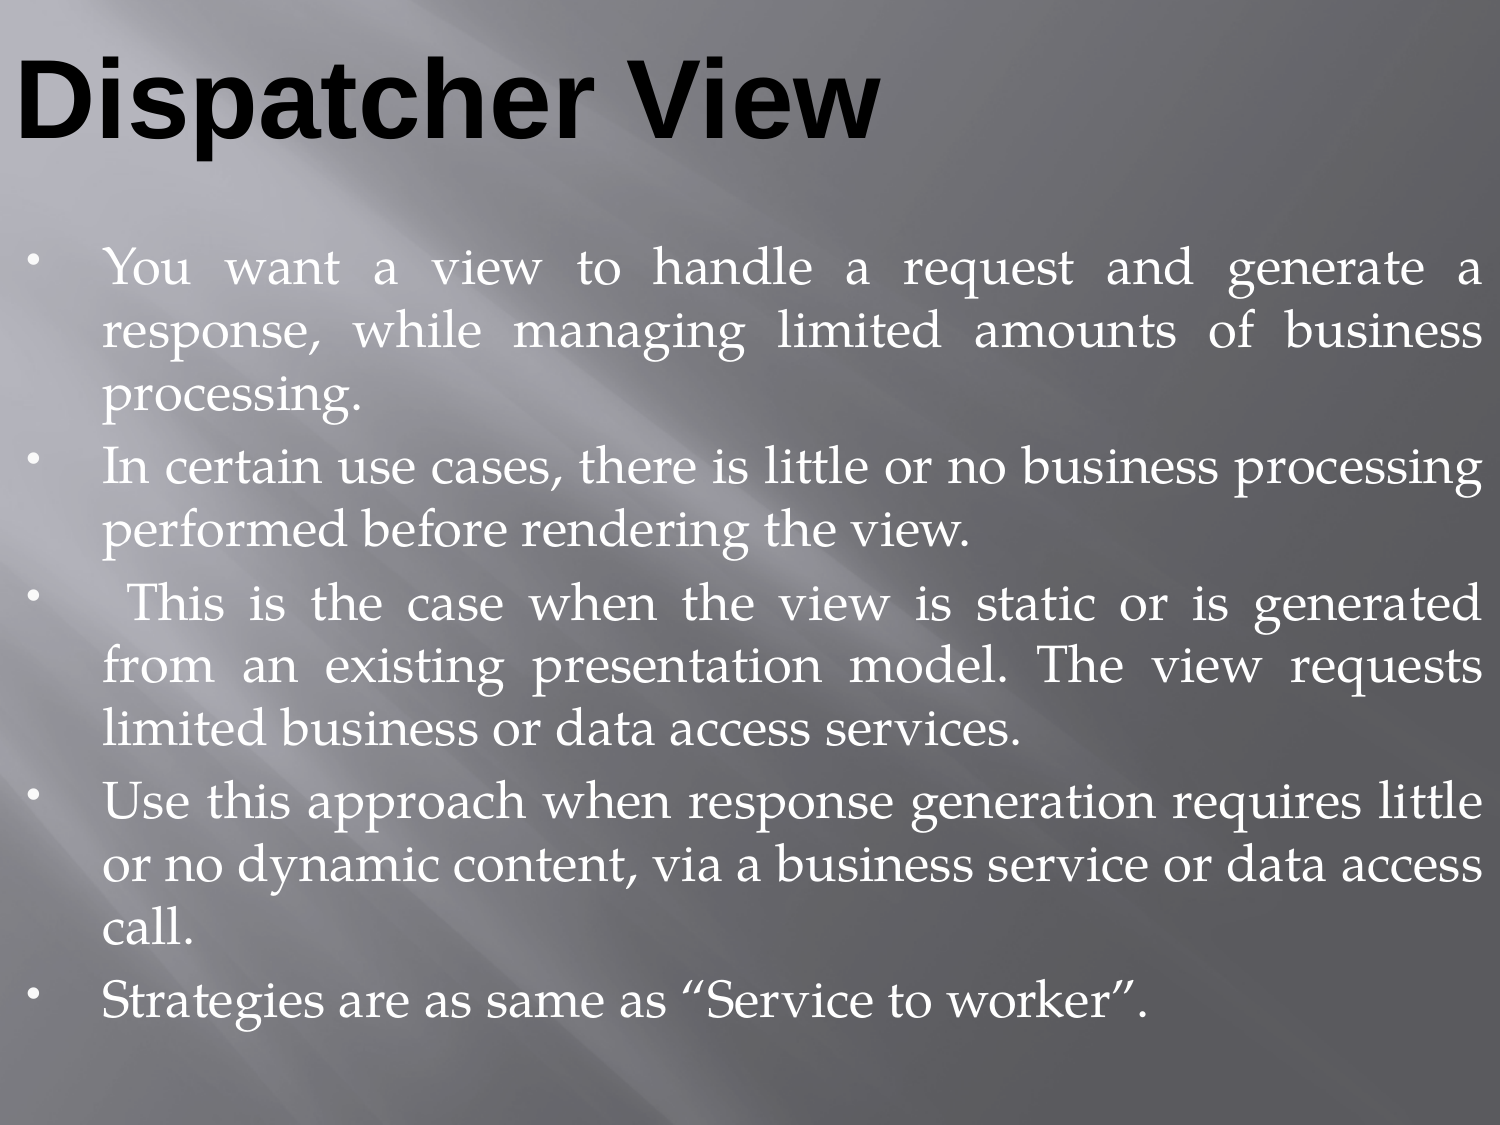

# Dispatcher View
You want a view to handle a request and generate a response, while managing limited amounts of business processing.
In certain use cases, there is little or no business processing performed before rendering the view.
 This is the case when the view is static or is generated from an existing presentation model. The view requests limited business or data access services.
Use this approach when response generation requires little or no dynamic content, via a business service or data access call.
Strategies are as same as “Service to worker”.